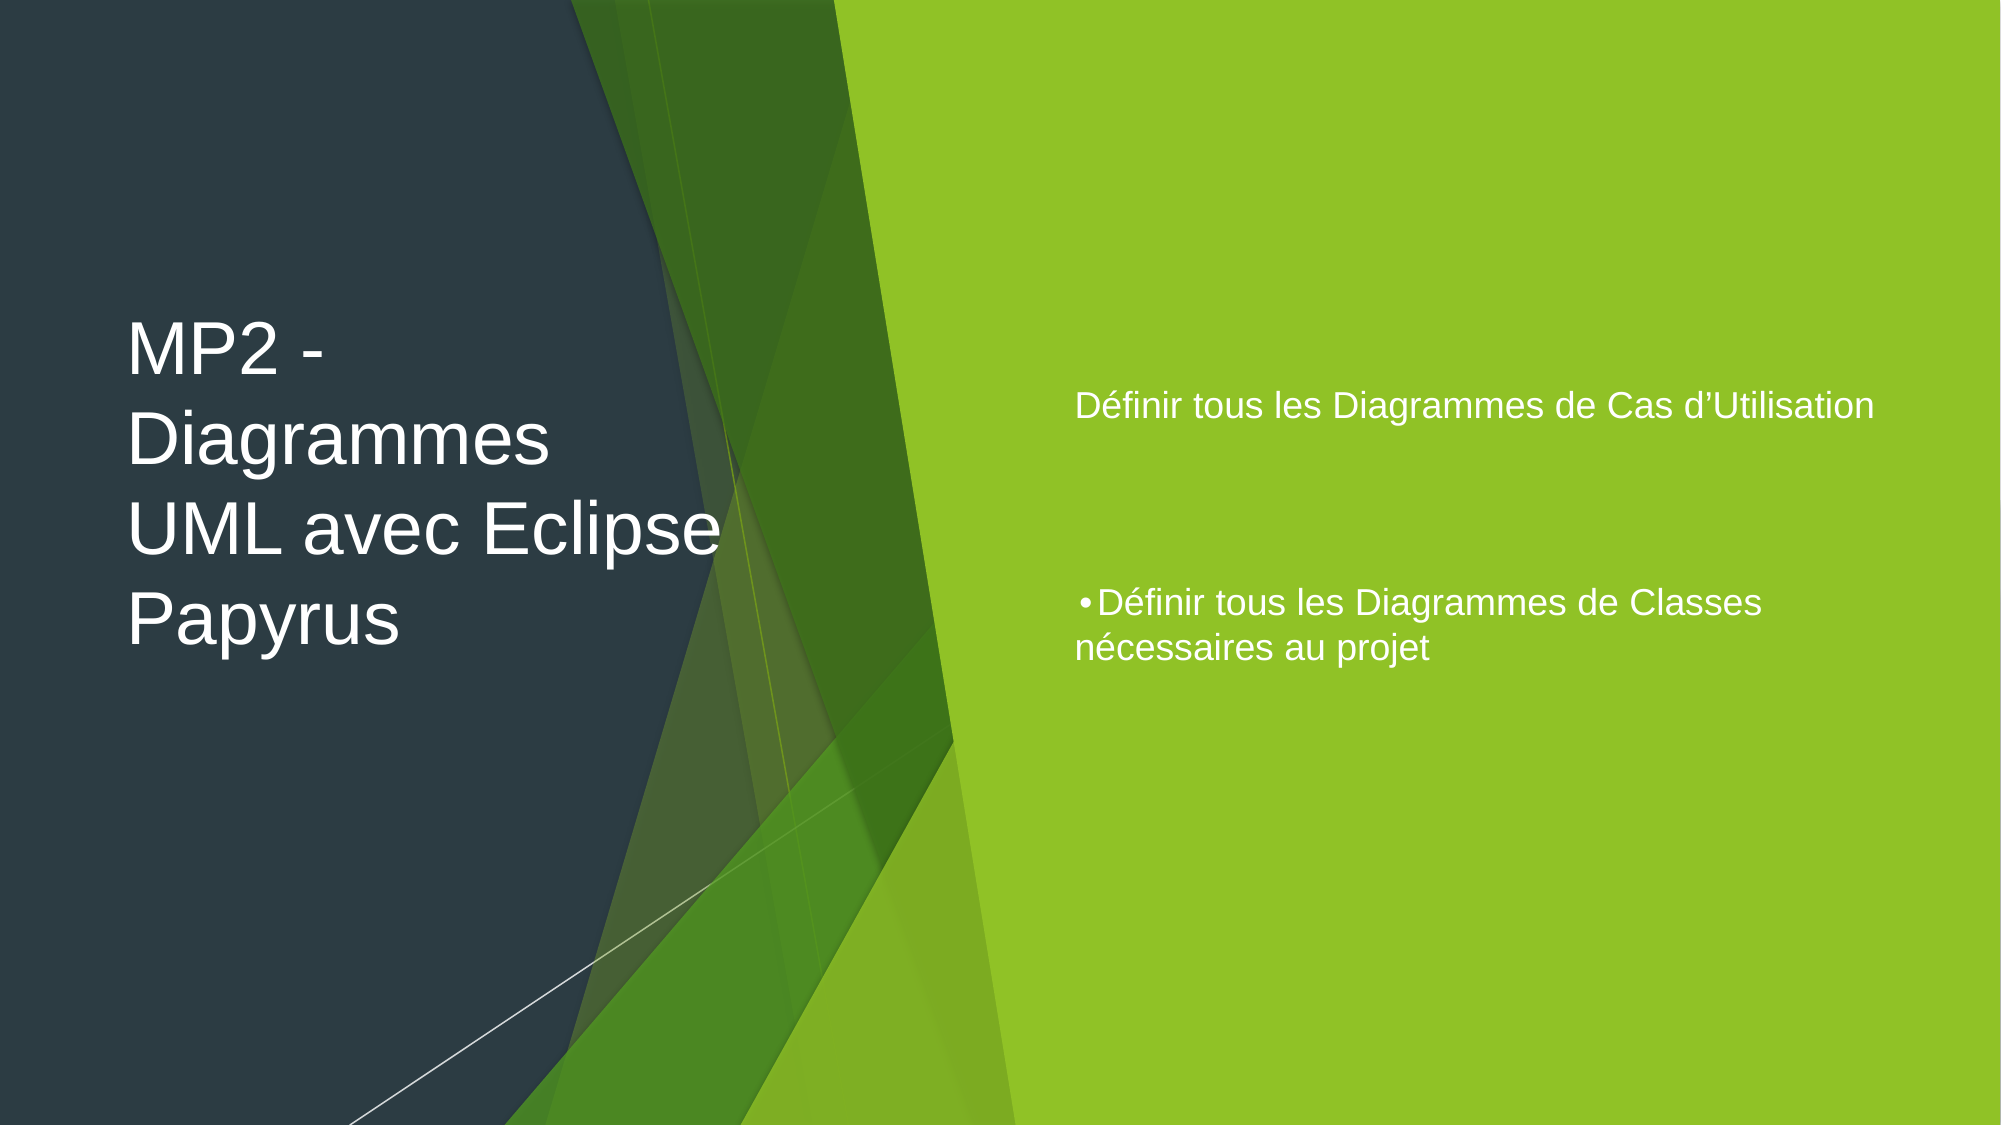

# MP2 - Diagrammes UML avec Eclipse Papyrus
Définir tous les Diagrammes de Cas d’Utilisation

•Définir tous les Diagrammes de Classes nécessaires au projet